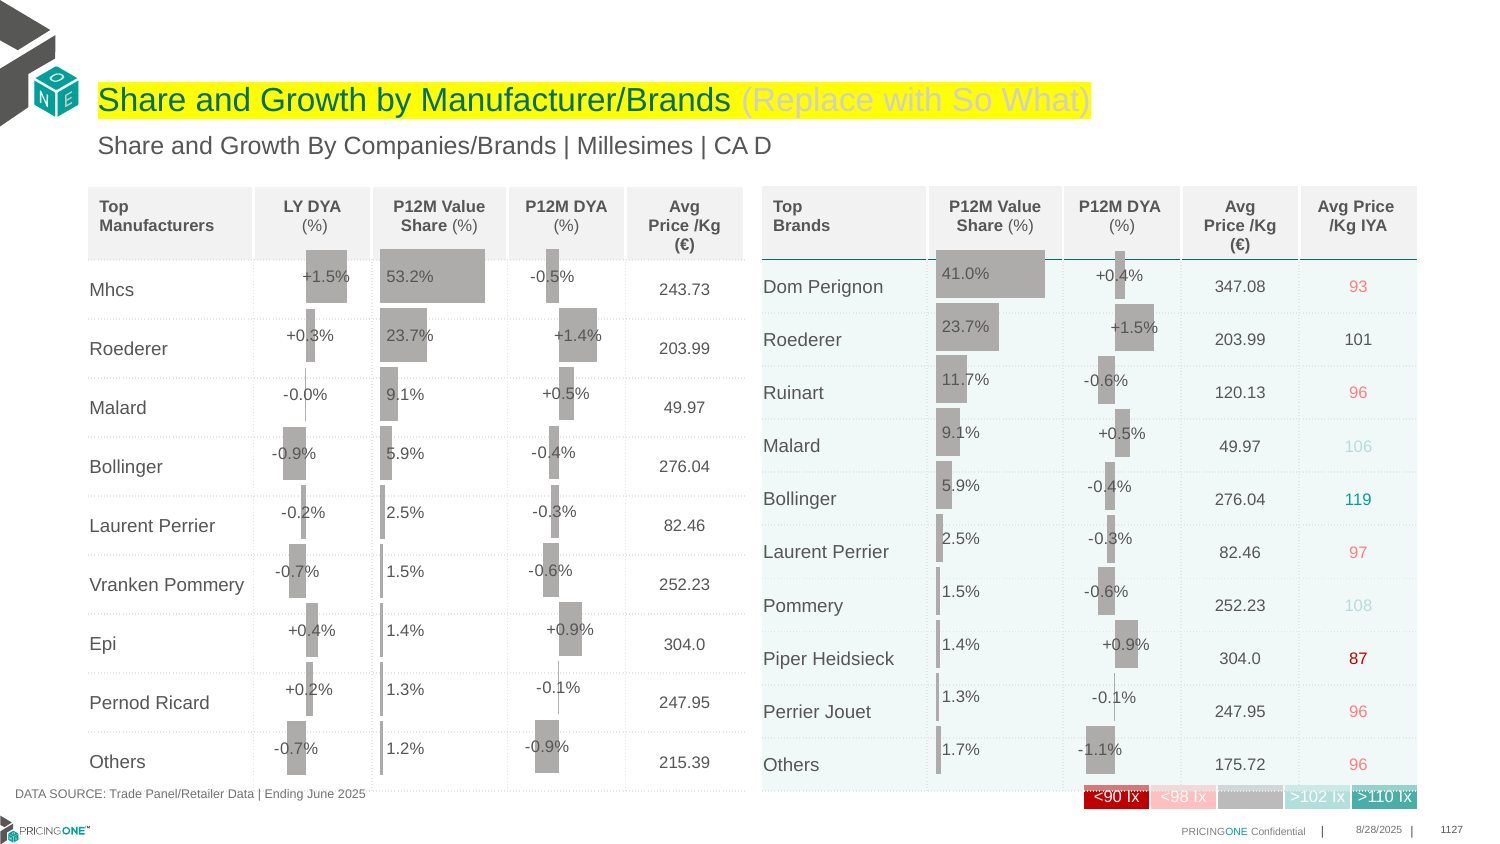

# Share and Growth by Manufacturer/Brands (Replace with So What)

Share and Growth By Companies/Brands | Millesimes | CA D
| Top Brands | P12M Value Share (%) | P12M DYA (%) | Avg Price /Kg (€) | Avg Price /Kg IYA |
| --- | --- | --- | --- | --- |
| Dom Perignon |  |  | 347.08 | 93 |
| Roederer |  |  | 203.99 | 101 |
| Ruinart |  |  | 120.13 | 96 |
| Malard |  |  | 49.97 | 106 |
| Bollinger |  |  | 276.04 | 119 |
| Laurent Perrier |  |  | 82.46 | 97 |
| Pommery |  |  | 252.23 | 108 |
| Piper Heidsieck |  |  | 304.0 | 87 |
| Perrier Jouet |  |  | 247.95 | 96 |
| Others |  |  | 175.72 | 96 |
| Top Manufacturers | LY DYA (%) | P12M Value Share (%) | P12M DYA (%) | Avg Price /Kg (€) |
| --- | --- | --- | --- | --- |
| Mhcs |  |  |  | 243.73 |
| Roederer |  |  |  | 203.99 |
| Malard |  |  |  | 49.97 |
| Bollinger |  |  |  | 276.04 |
| Laurent Perrier |  |  |  | 82.46 |
| Vranken Pommery |  |  |  | 252.23 |
| Epi |  |  |  | 304.0 |
| Pernod Ricard |  |  |  | 247.95 |
| Others |  |  |  | 215.39 |

### Chart

| Category | Share DYA P12M |
|---|---|
| None | -0.005016019375259195 |

### Chart

| Category | Value Share P12M |
|---|---|
| None | 0.5324006572075209 |

### Chart

| Category | Share DYA LY |
|---|---|
| None | 0.015237927050934297 |

### Chart

| Category | Value Share |
|---|---|
| None | 0.409759096448468 |

### Chart

| Category | Share DYA |
|---|---|
| None | 0.0036010777552845097 |
DATA SOURCE: Trade Panel/Retailer Data | Ending June 2025
| <90 Ix | <98 Ix |  | >102 Ix | >110 Ix |
| --- | --- | --- | --- | --- |

8/28/2025
1127